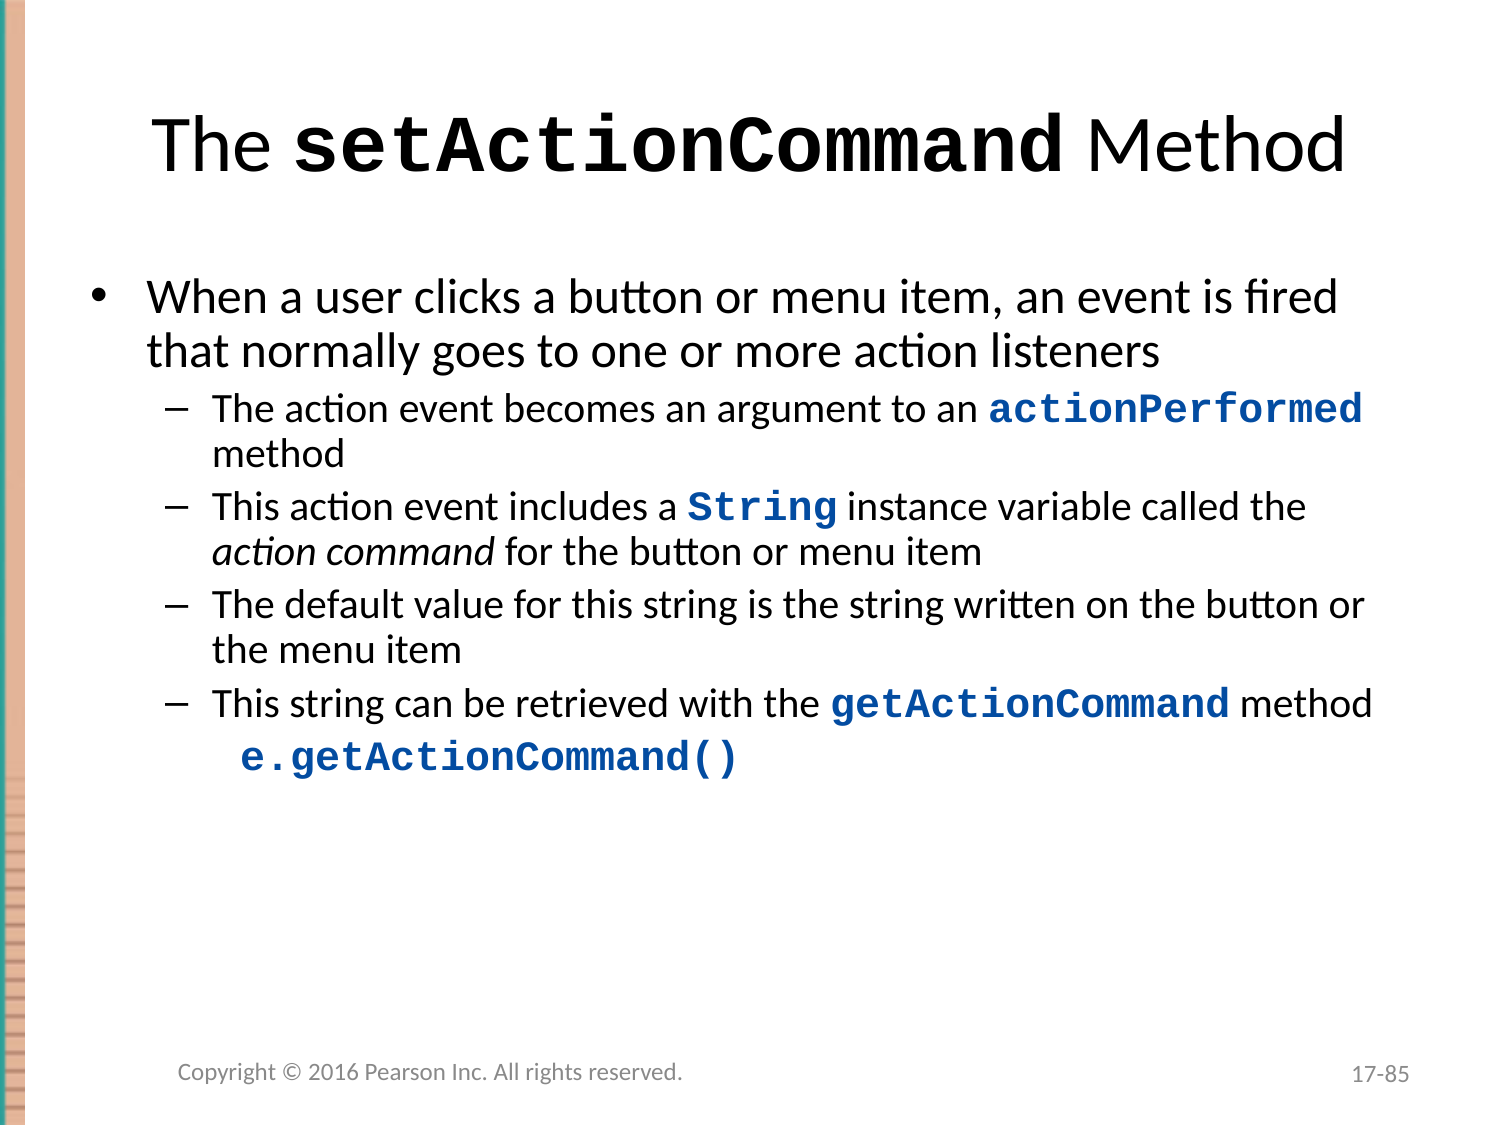

# The setActionCommand Method
When a user clicks a button or menu item, an event is fired that normally goes to one or more action listeners
The action event becomes an argument to an actionPerformed method
This action event includes a String instance variable called the action command for the button or menu item
The default value for this string is the string written on the button or the menu item
This string can be retrieved with the getActionCommand method
e.getActionCommand()
Copyright © 2016 Pearson Inc. All rights reserved.
17-85